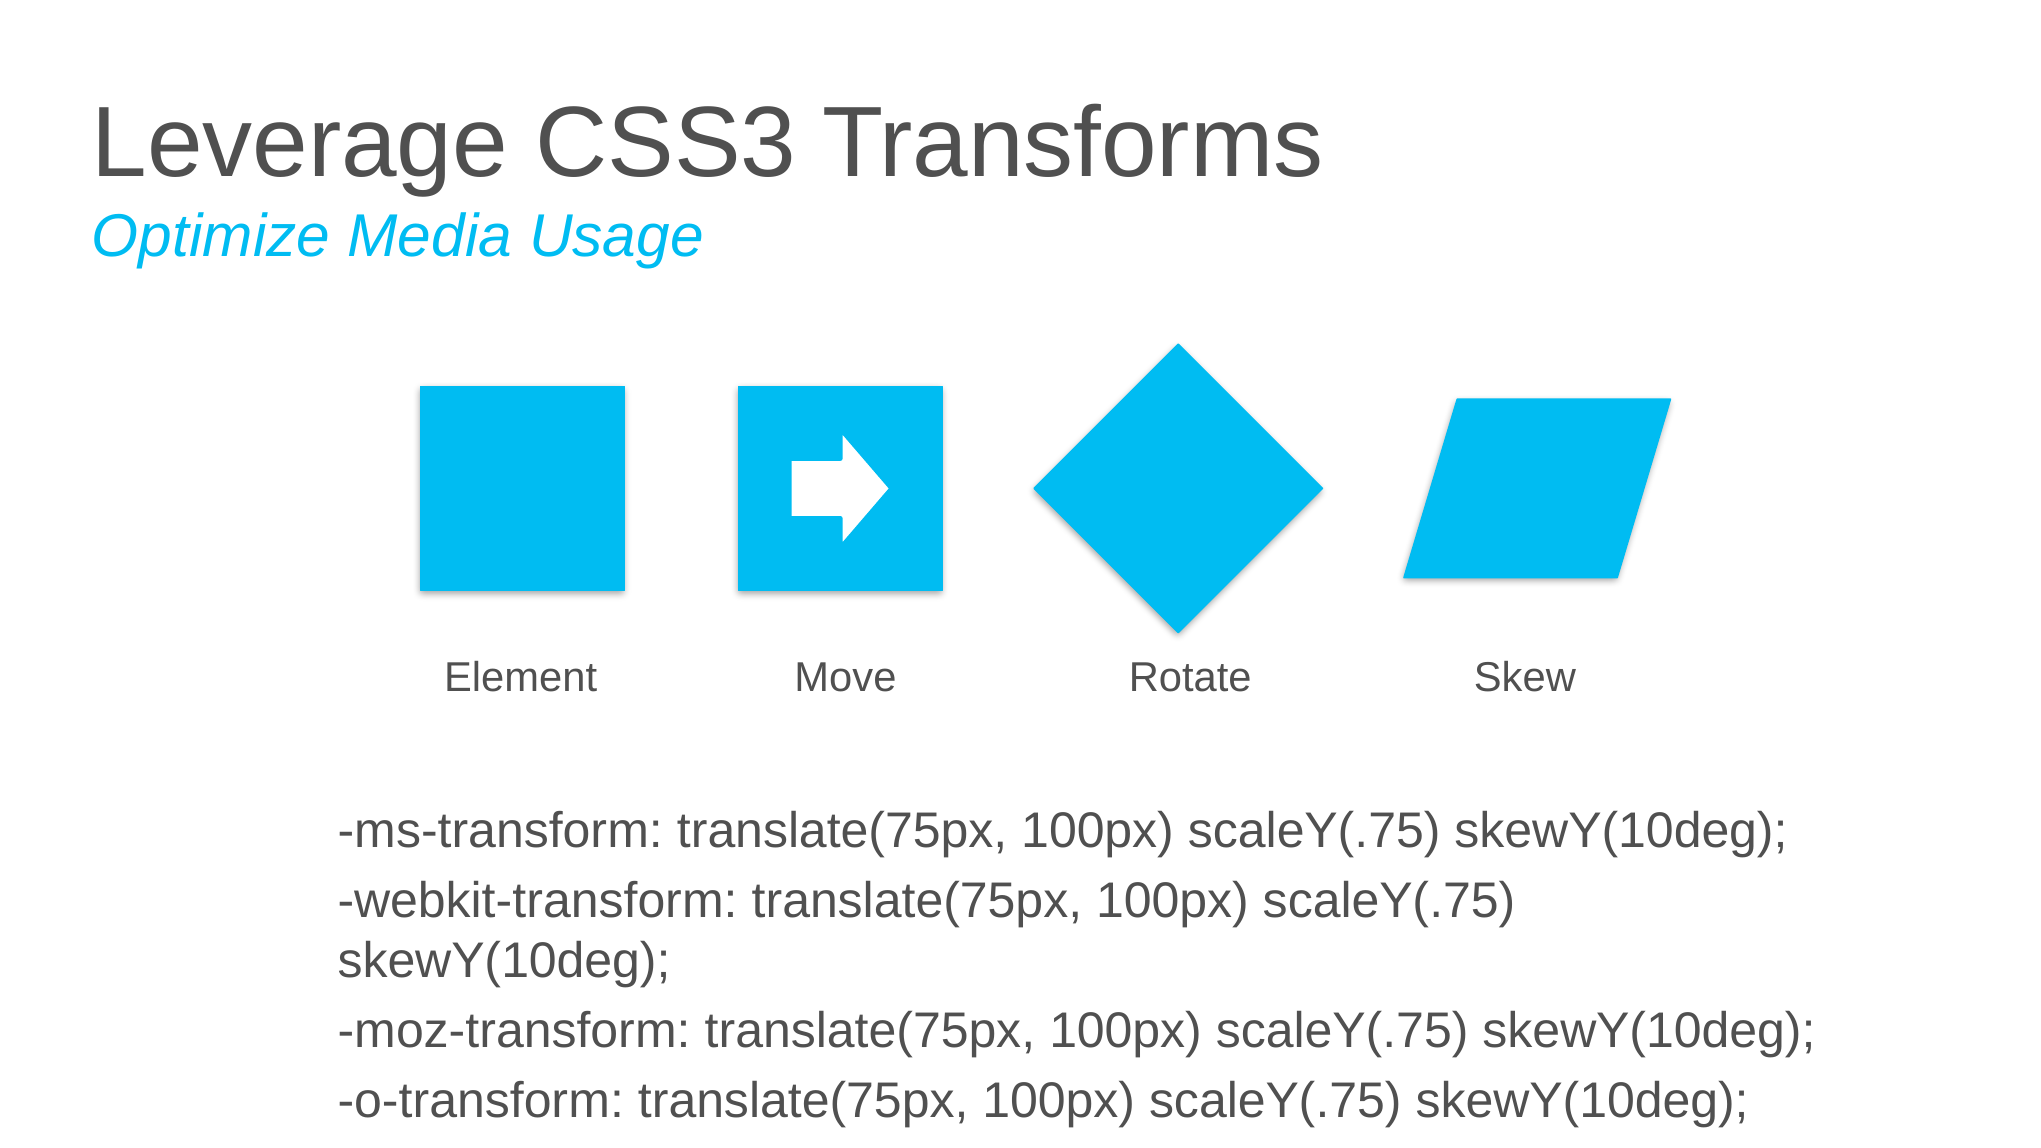

Leverage CSS3 Transforms
Optimize Media Usage

Element
Move
Rotate
Skew
-ms-transform: translate(75px, 100px) scaleY(.75) skewY(10deg);
-webkit-transform: translate(75px, 100px) scaleY(.75) skewY(10deg);
-moz-transform: translate(75px, 100px) scaleY(.75) skewY(10deg);
-o-transform: translate(75px, 100px) scaleY(.75) skewY(10deg);